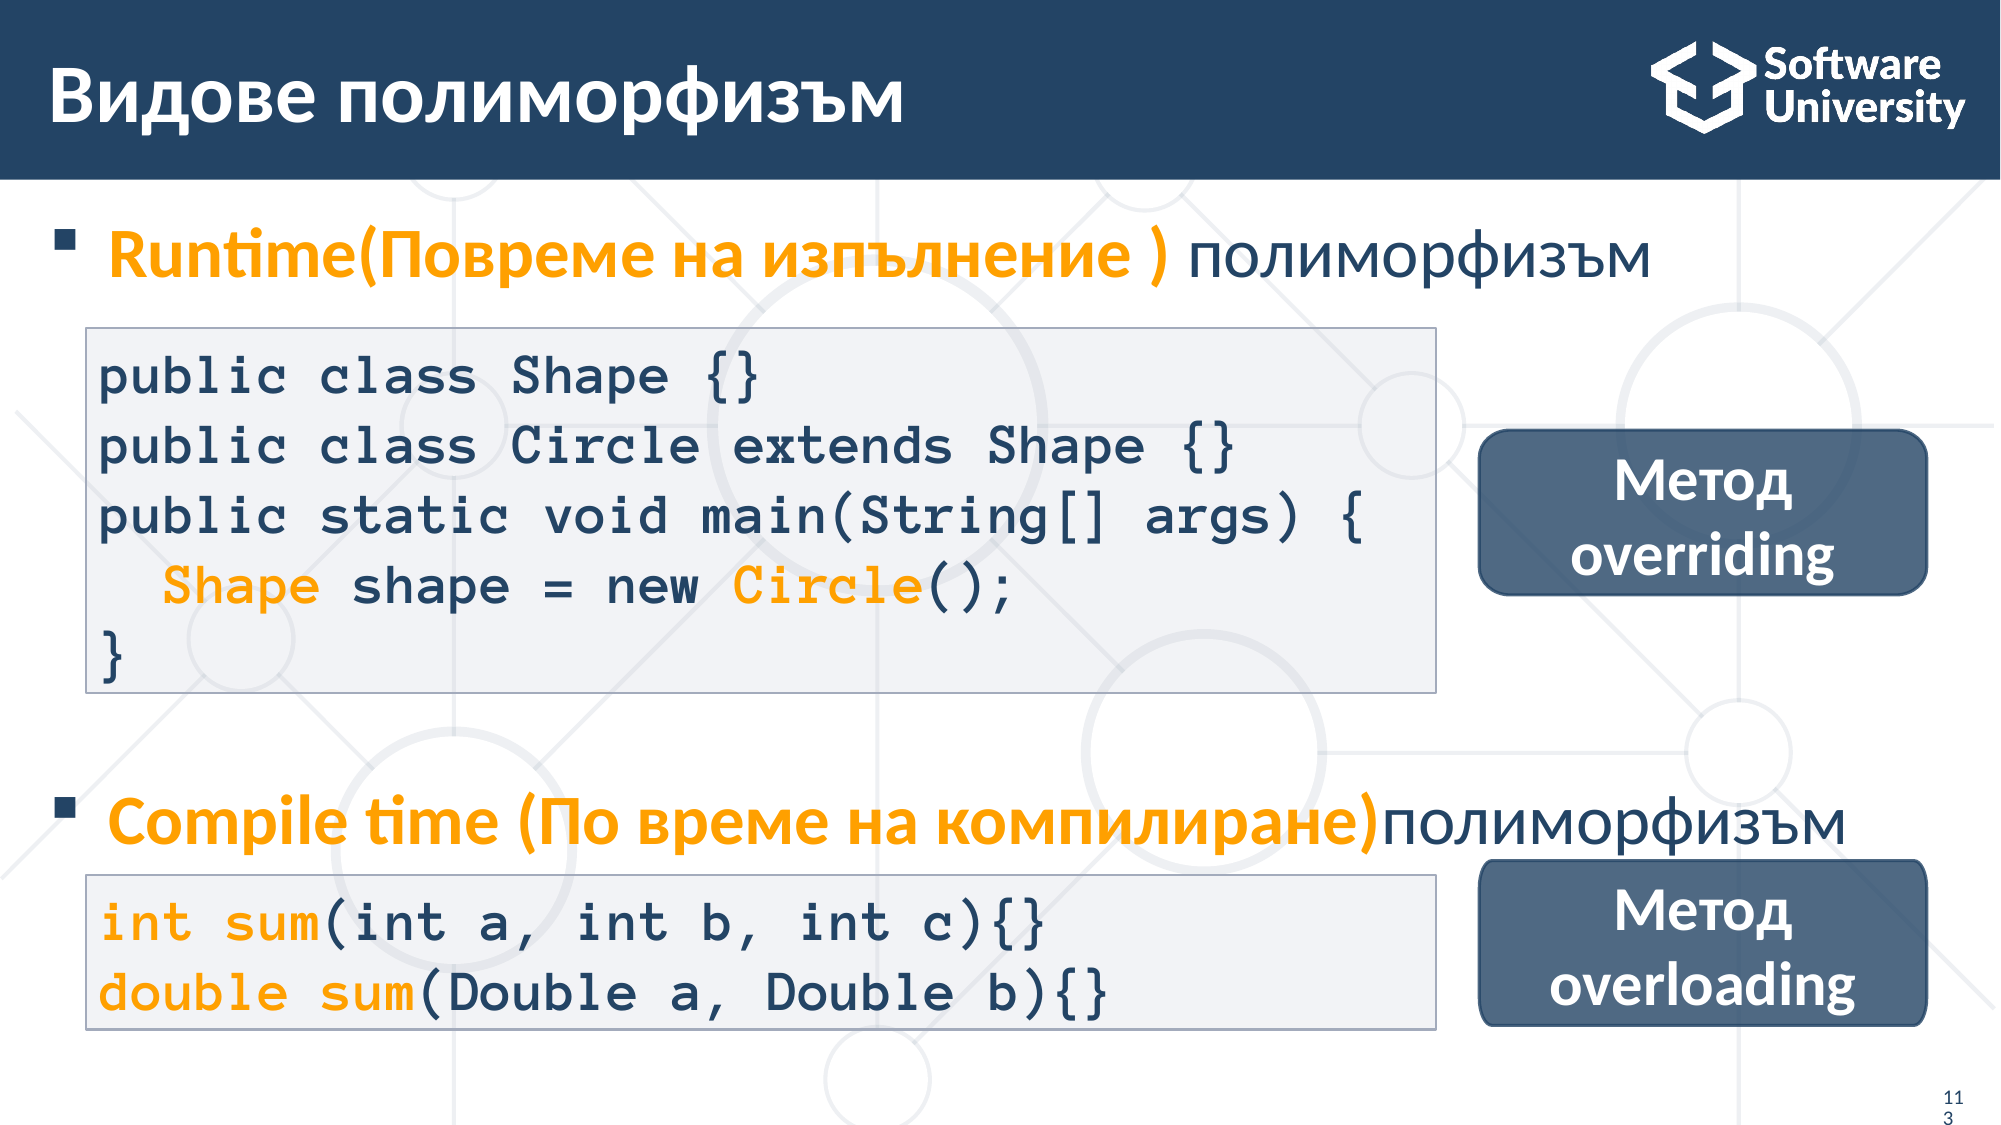

# Видове полиморфизъм
Runtime(Повреме на изпълнение ) полиморфизъм
Compile time (По време на компилиране)полиморфизъм
public class Shape {}
public class Circle extends Shape {}
public static void main(String[] args) {
  Shape shape = new Circle();
}
Метод overriding
Метод overloading
int sum(int a, int b, int c){}
double sum(Double a, Double b){}
113